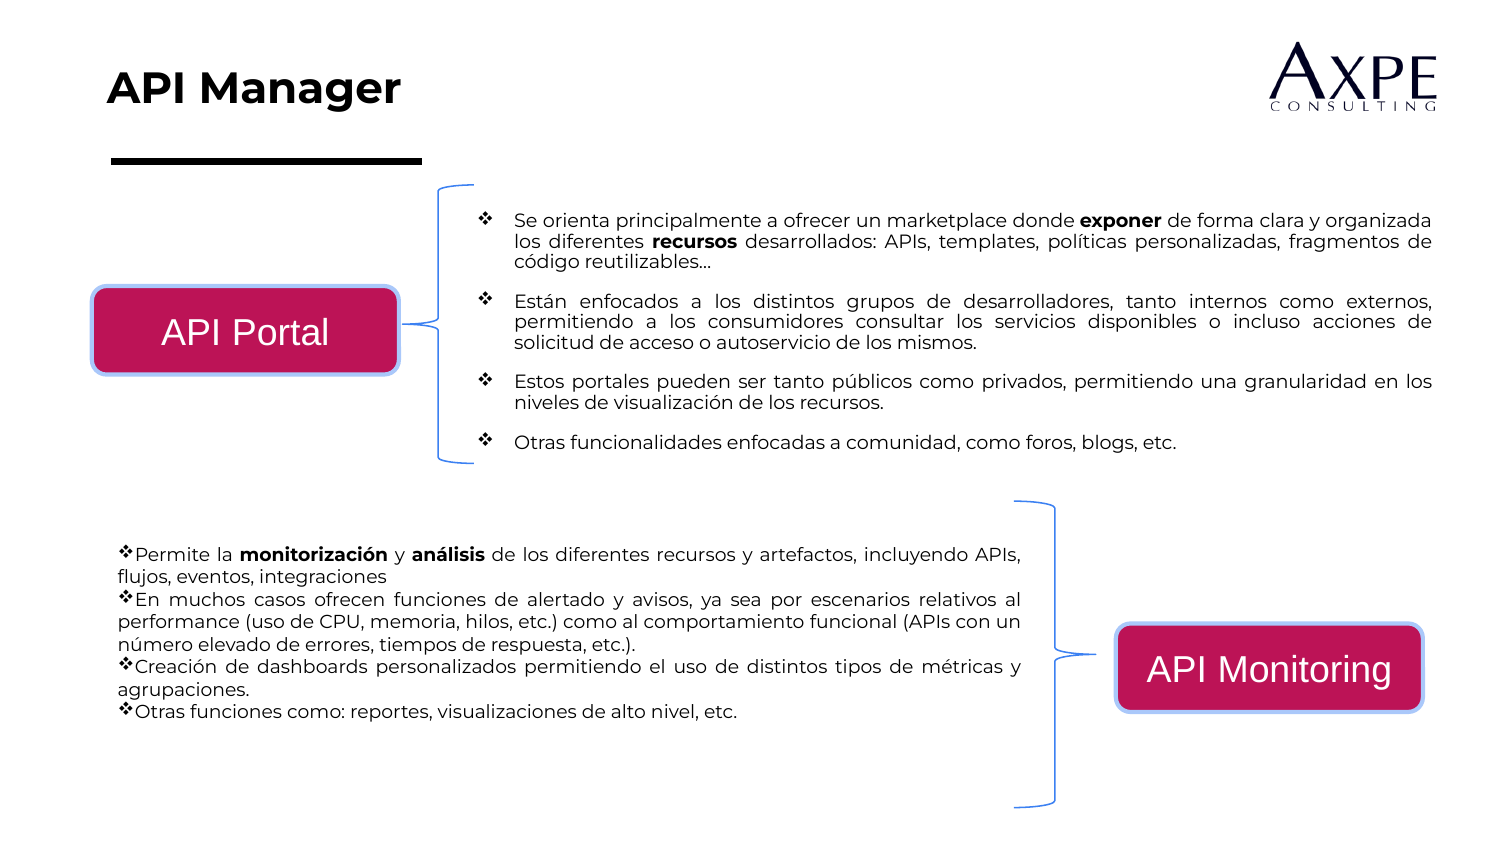

API Manager

Se orienta principalmente a ofrecer un marketplace donde exponer de forma clara y organizada los diferentes recursos desarrollados: APIs, templates, políticas personalizadas, fragmentos de código reutilizables…
Están enfocados a los distintos grupos de desarrolladores, tanto internos como externos, permitiendo a los consumidores consultar los servicios disponibles o incluso acciones de solicitud de acceso o autoservicio de los mismos.
Estos portales pueden ser tanto públicos como privados, permitiendo una granularidad en los niveles de visualización de los recursos.
Otras funcionalidades enfocadas a comunidad, como foros, blogs, etc.

API Portal

Permite la monitorización y análisis de los diferentes recursos y artefactos, incluyendo APIs, flujos, eventos, integraciones
En muchos casos ofrecen funciones de alertado y avisos, ya sea por escenarios relativos al performance (uso de CPU, memoria, hilos, etc.) como al comportamiento funcional (APIs con un número elevado de errores, tiempos de respuesta, etc.).
Creación de dashboards personalizados permitiendo el uso de distintos tipos de métricas y agrupaciones.
Otras funciones como: reportes, visualizaciones de alto nivel, etc.

API Monitoring